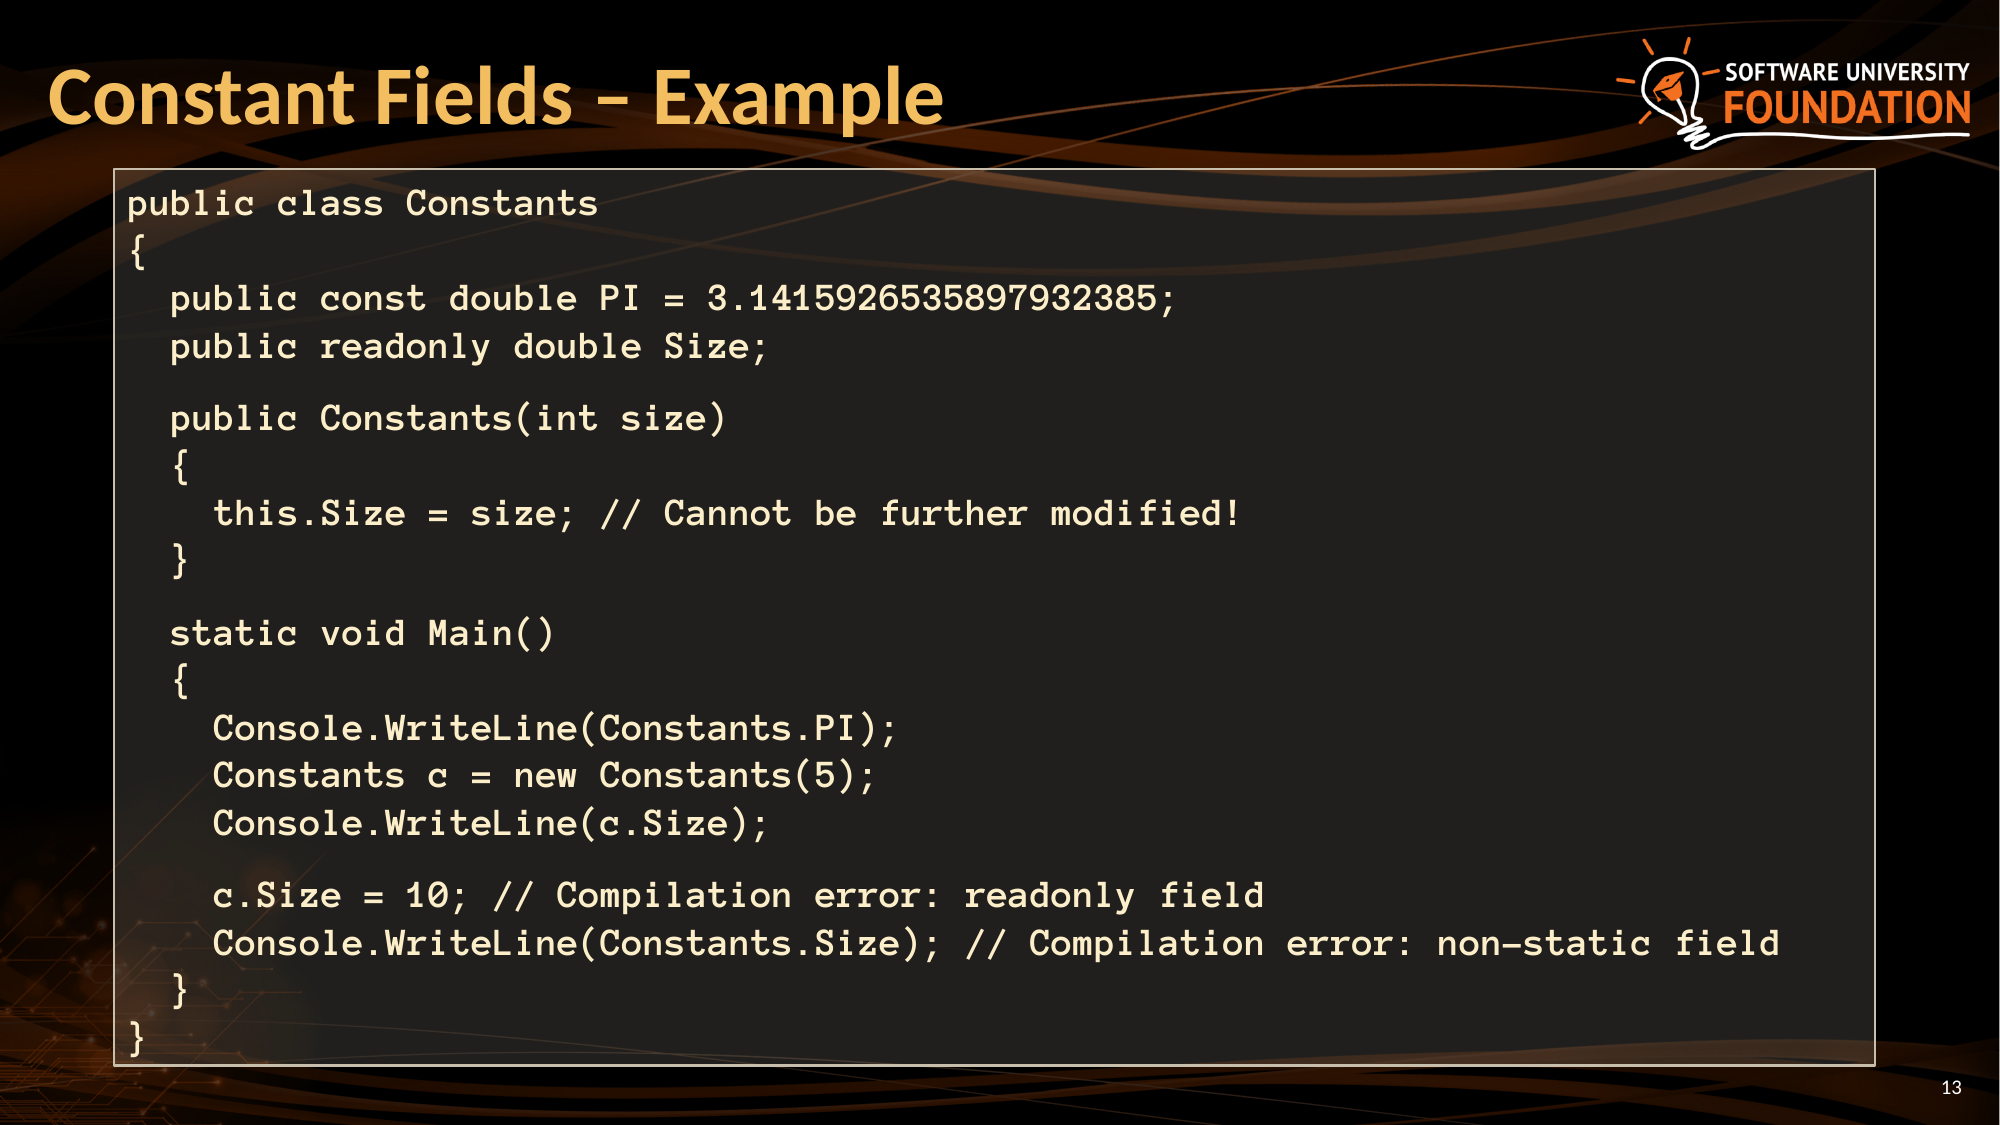

# Constant Fields – Example
public class Constants
{
  public const double PI = 3.1415926535897932385;
  public readonly double Size;
  public Constants(int size)
  {
    this.Size = size; // Cannot be further modified!
  }
  static void Main()
  {
    Console.WriteLine(Constants.PI);
    Constants c = new Constants(5);
    Console.WriteLine(c.Size);
    c.Size = 10; // Compilation error: readonly field
    Console.WriteLine(Constants.Size); // Compilation error: non-static field
  }
}
13